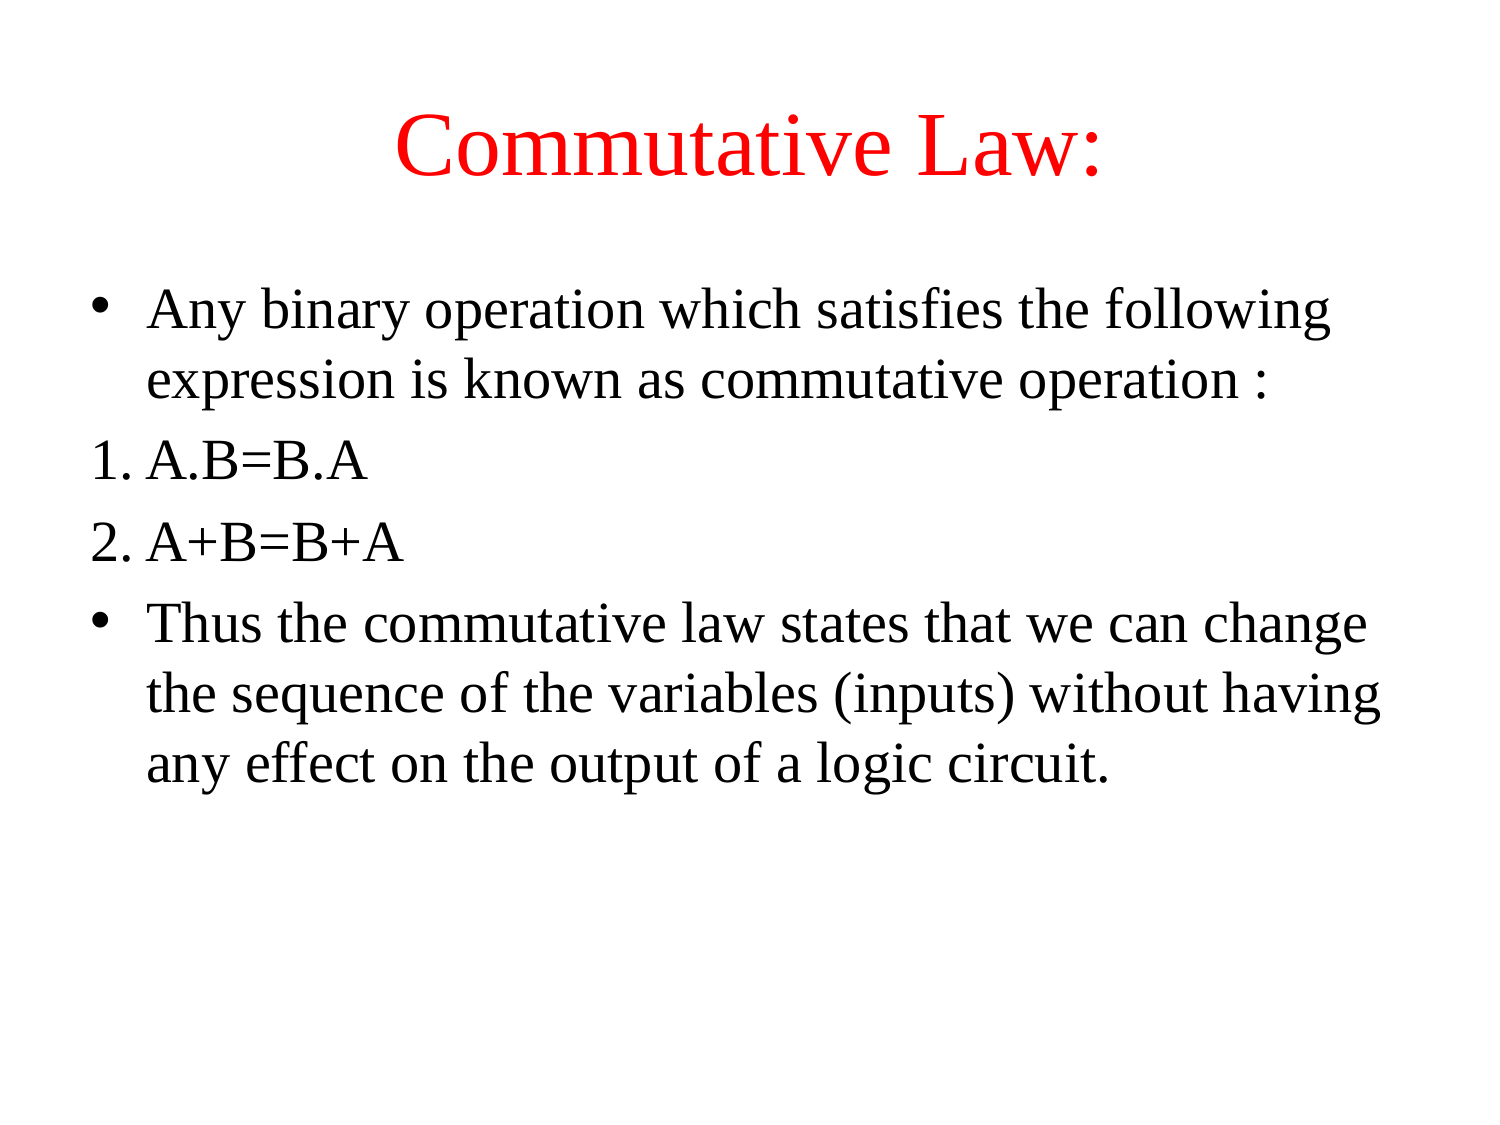

# Commutative Law:
Any binary operation which satisfies the following expression is known as commutative operation :
1. A.B=B.A
2. A+B=B+A
Thus the commutative law states that we can change the sequence of the variables (inputs) without having any effect on the output of a logic circuit.